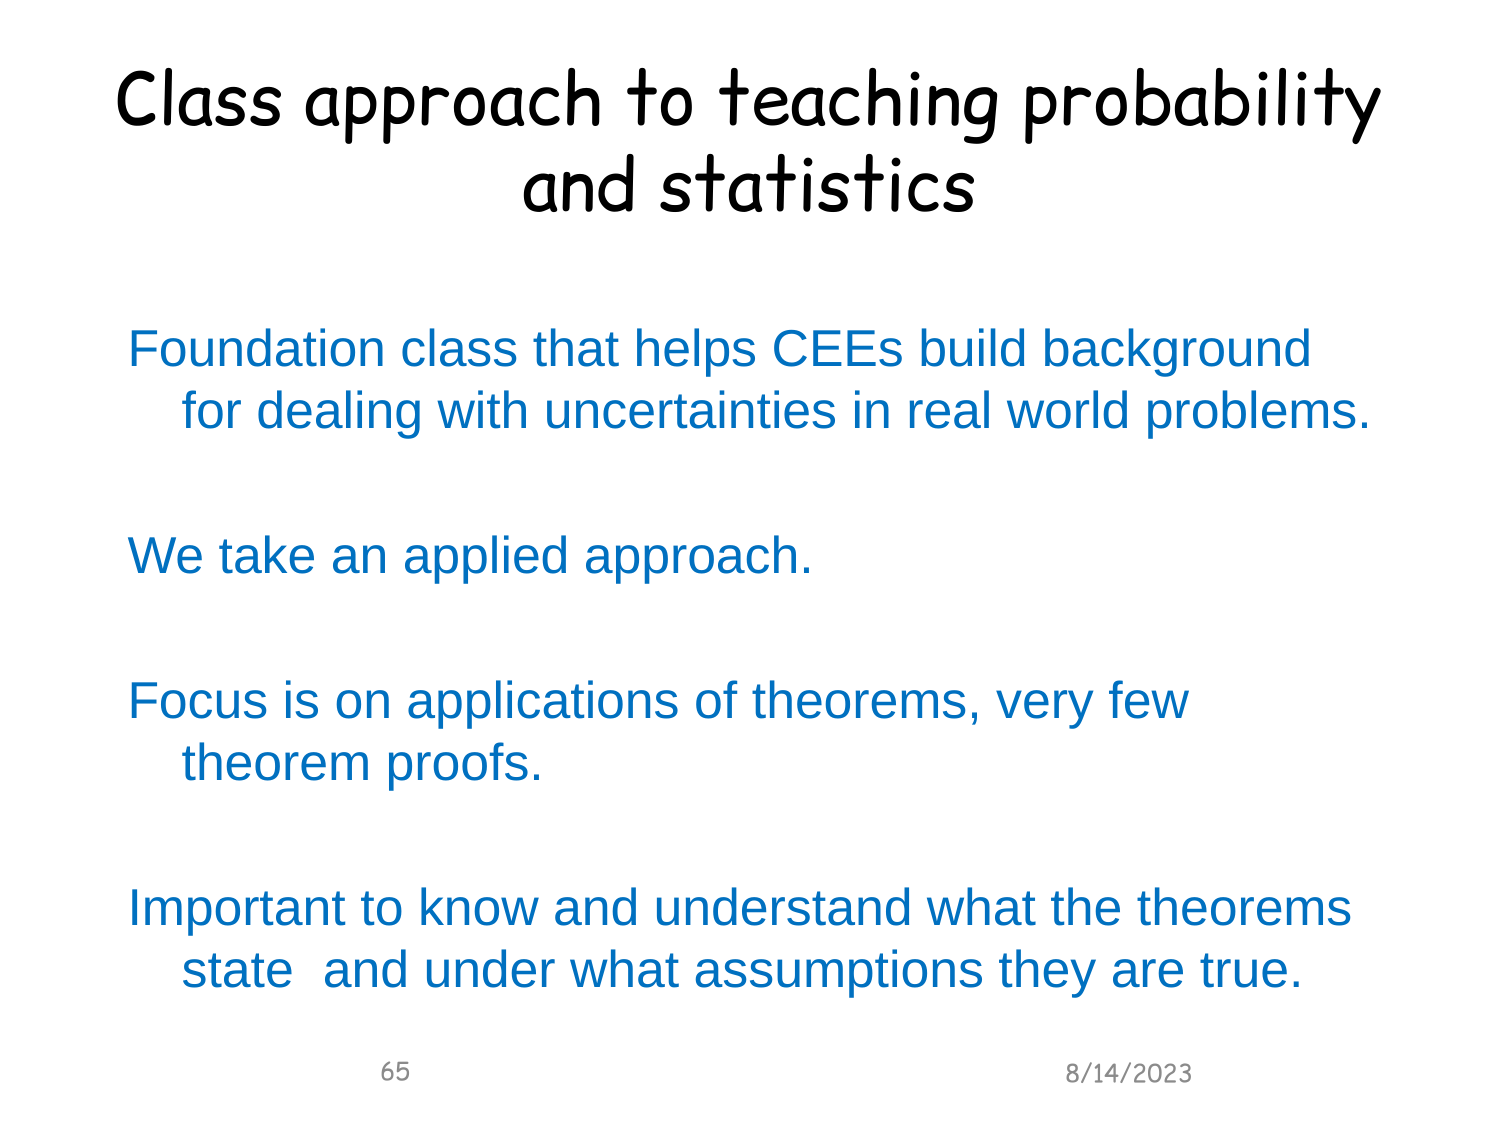

# Class approach to teaching probability and statistics

Foundation class that helps CEEs build background for dealing with uncertainties in real world problems.

We take an applied approach.

Focus is on applications of theorems, very few theorem proofs.

Important to know and understand what the theorems state  and under what assumptions they are true.

65
8/14/2023